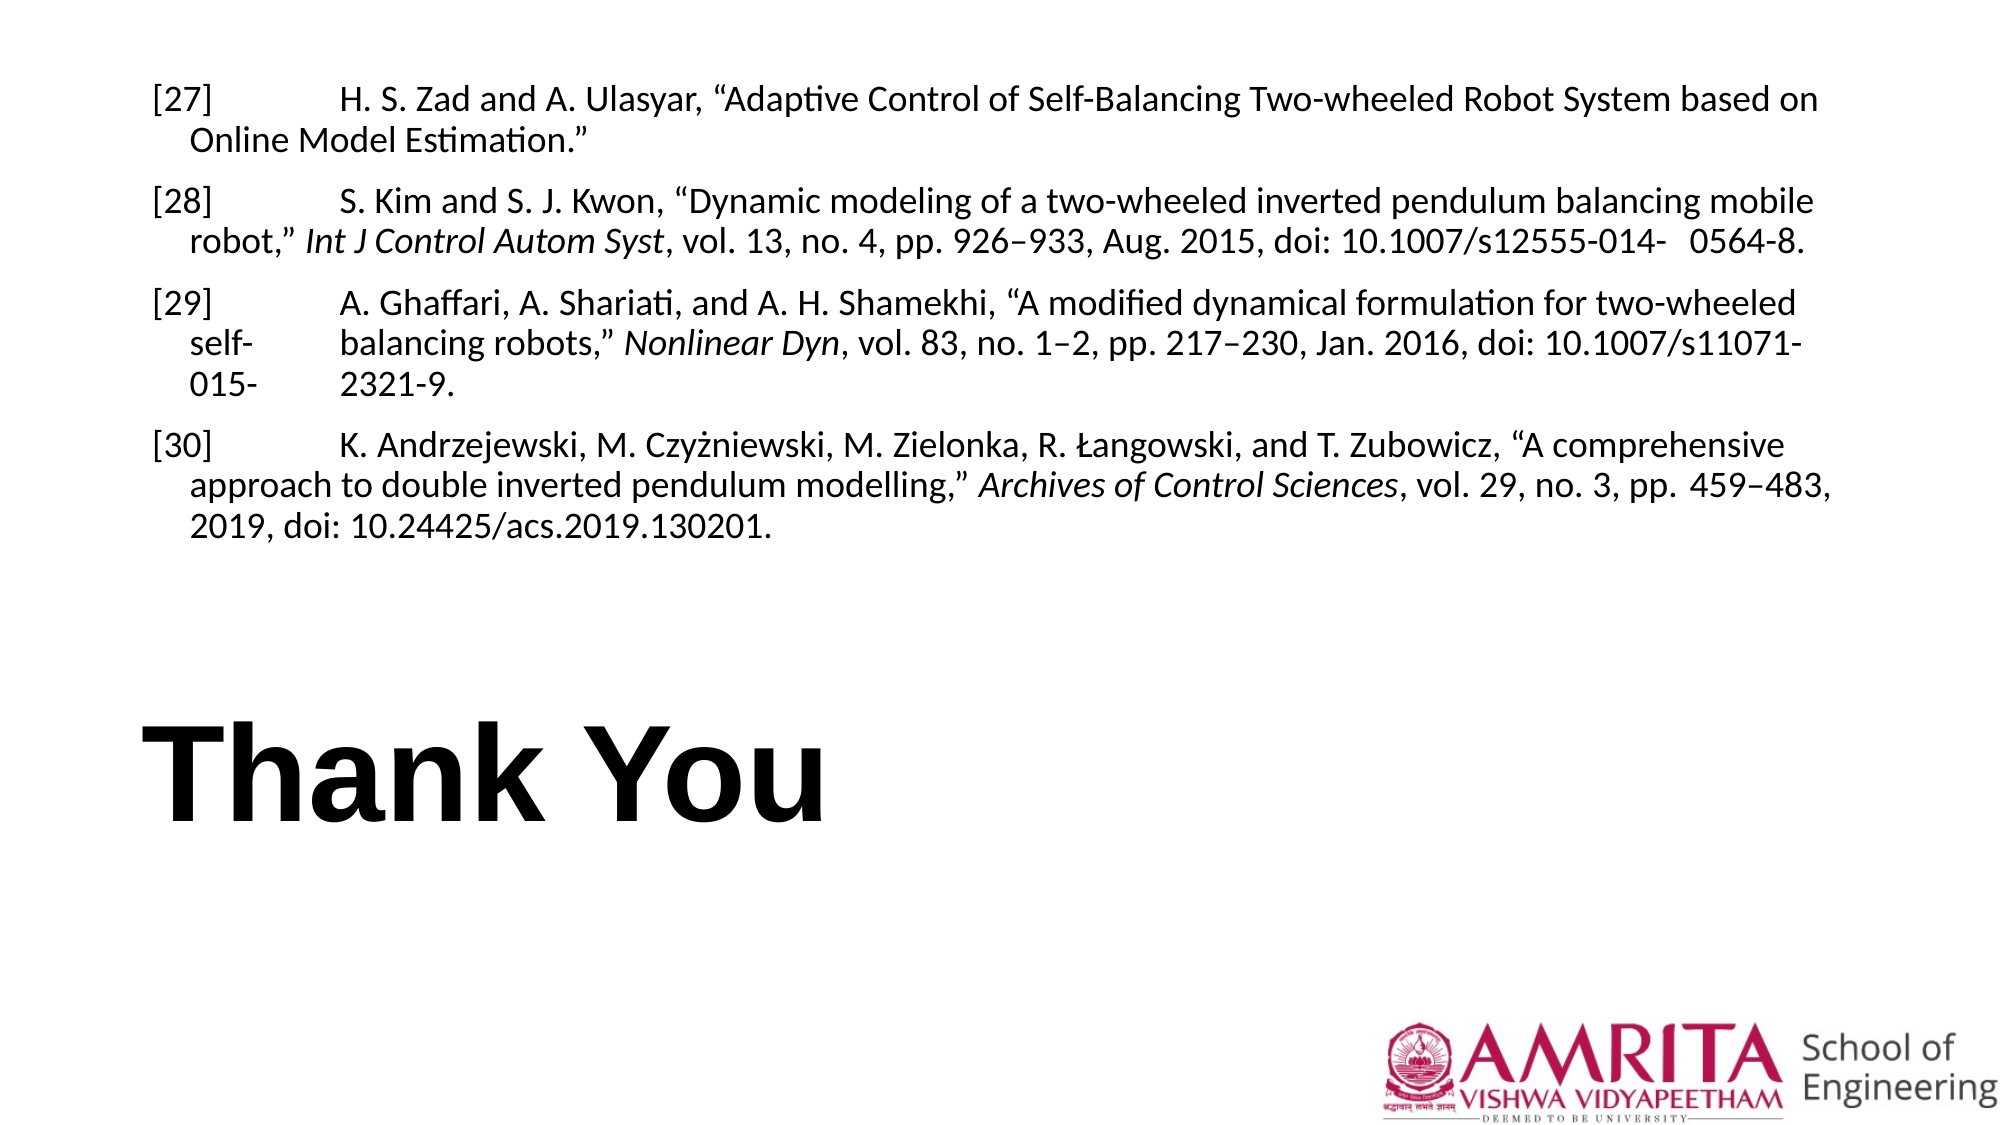

[27]	H. S. Zad and A. Ulasyar, “Adaptive Control of Self-Balancing Two-wheeled Robot System based on 	Online Model Estimation.”
[28]	S. Kim and S. J. Kwon, “Dynamic modeling of a two-wheeled inverted pendulum balancing mobile 	robot,” Int J Control Autom Syst, vol. 13, no. 4, pp. 926–933, Aug. 2015, doi: 10.1007/s12555-014-	0564-8.
[29]	A. Ghaffari, A. Shariati, and A. H. Shamekhi, “A modified dynamical formulation for two-wheeled self-	balancing robots,” Nonlinear Dyn, vol. 83, no. 1–2, pp. 217–230, Jan. 2016, doi: 10.1007/s11071-015-	2321-9.
[30]	K. Andrzejewski, M. Czyżniewski, M. Zielonka, R. Łangowski, and T. Zubowicz, “A comprehensive 	approach to double inverted pendulum modelling,” Archives of Control Sciences, vol. 29, no. 3, pp. 	459–483, 2019, doi: 10.24425/acs.2019.130201.
Thank You